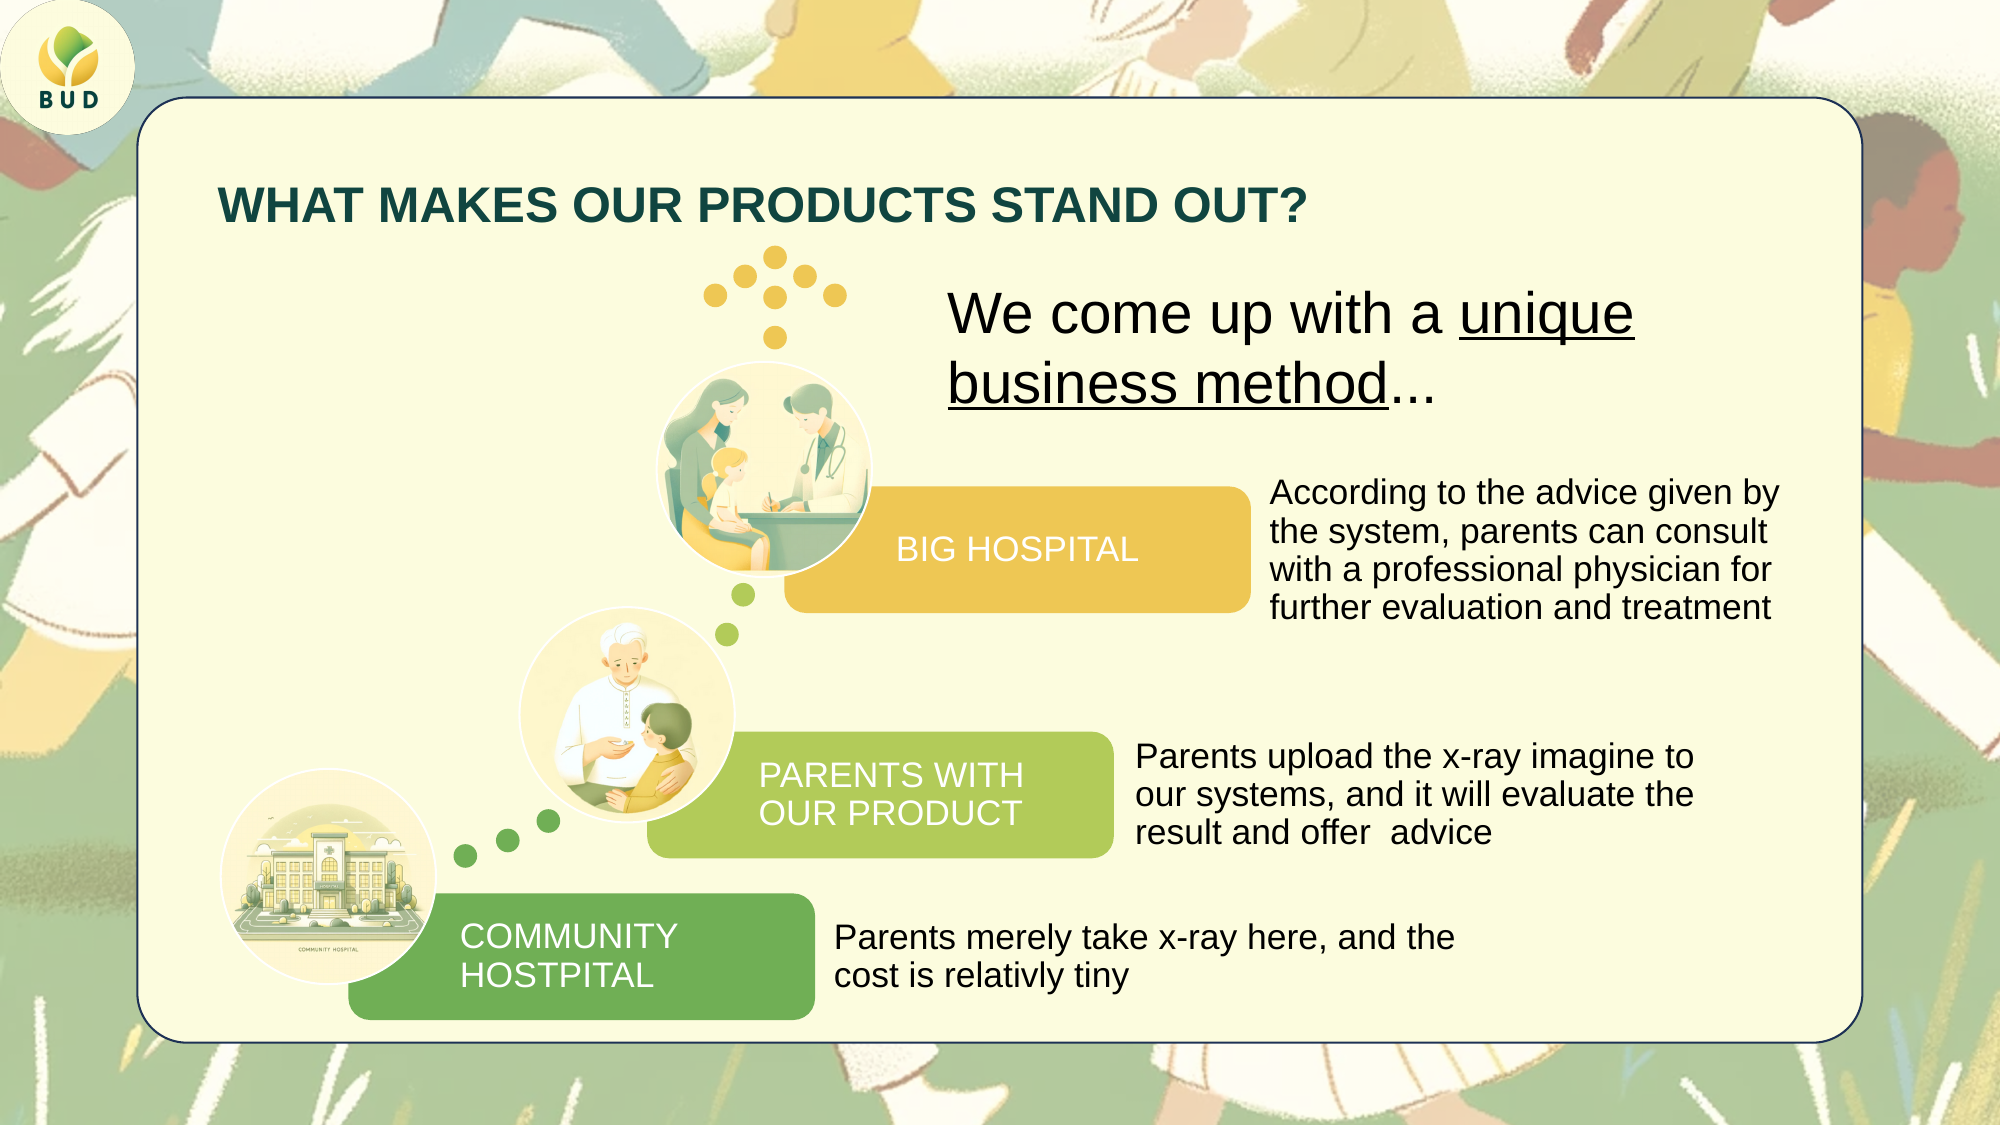

COMMUNITY HOSTPITAL
Parents merely take x-ray here, and the cost is relativly tiny
PARENTS WITH OUR PRODUCT
Parents upload the x-ray imagine to our systems, and it will evaluate the result and offer  advice
BIG HOSPITAL
According to the advice given by the system, parents can consult with a professional physician for further evaluation and treatment
# WHAT MAKES OUR PRODUCTS STAND OUT?
We come up with a unique business method...